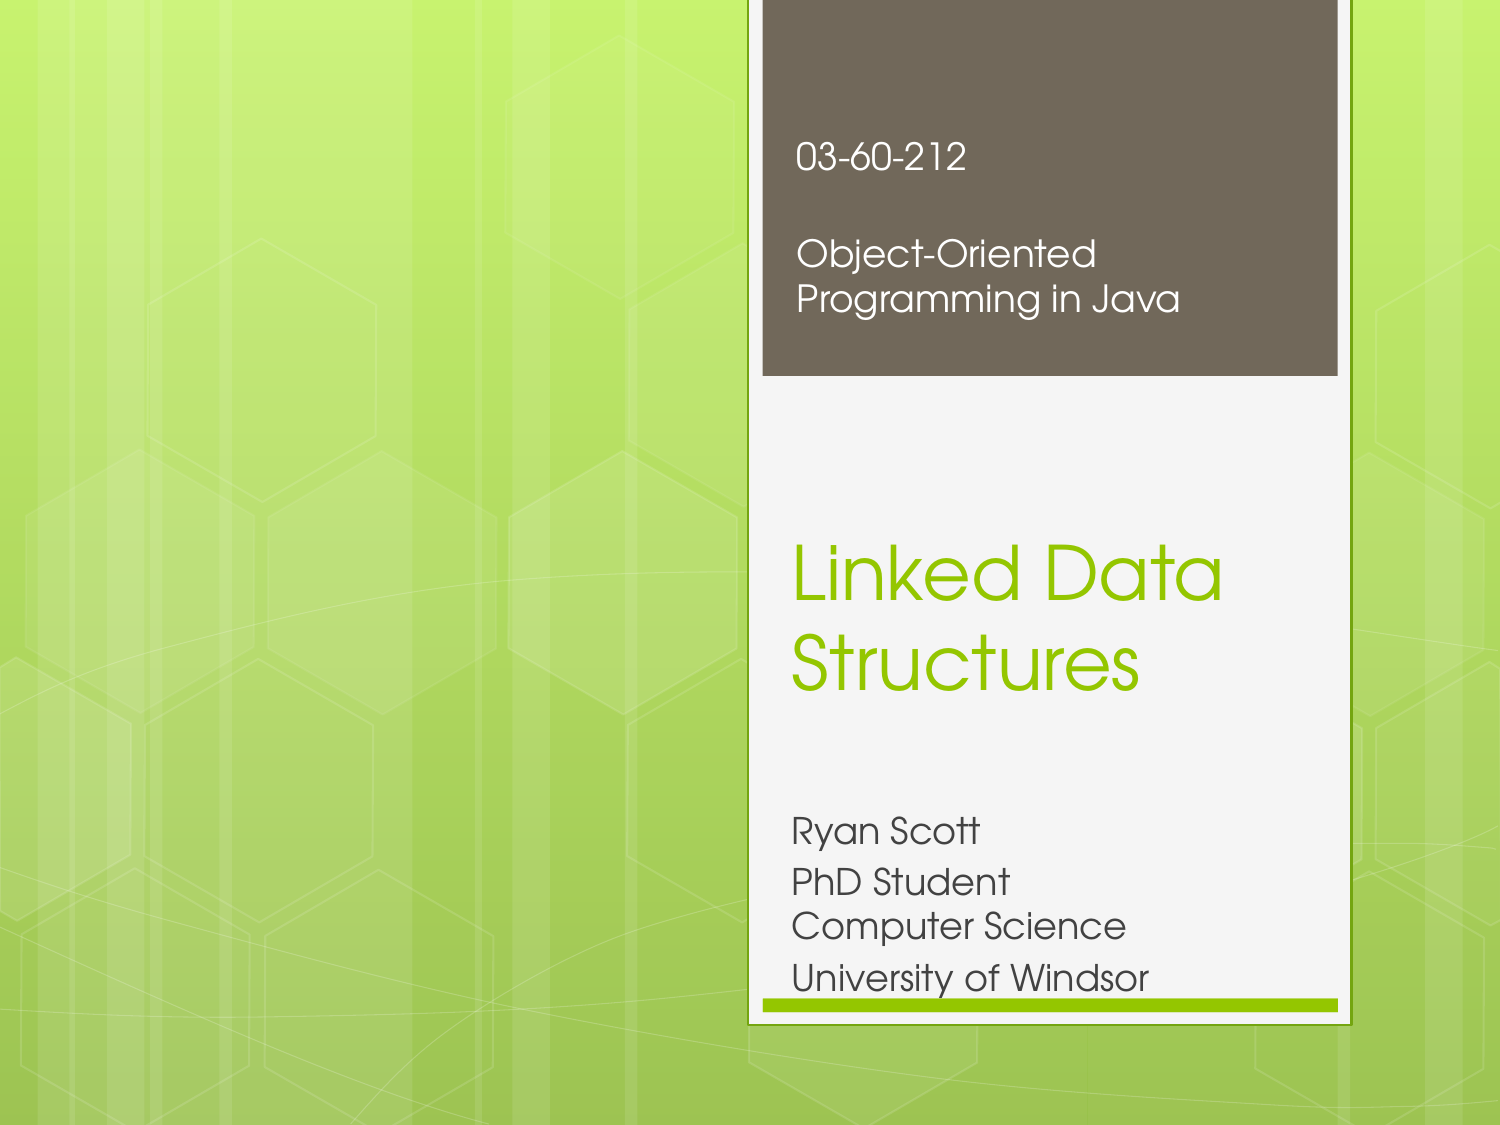

03-60-212
Object-Oriented Programming in Java
# Linked Data Structures
Ryan Scott
PhD Student
Computer Science
University of Windsor